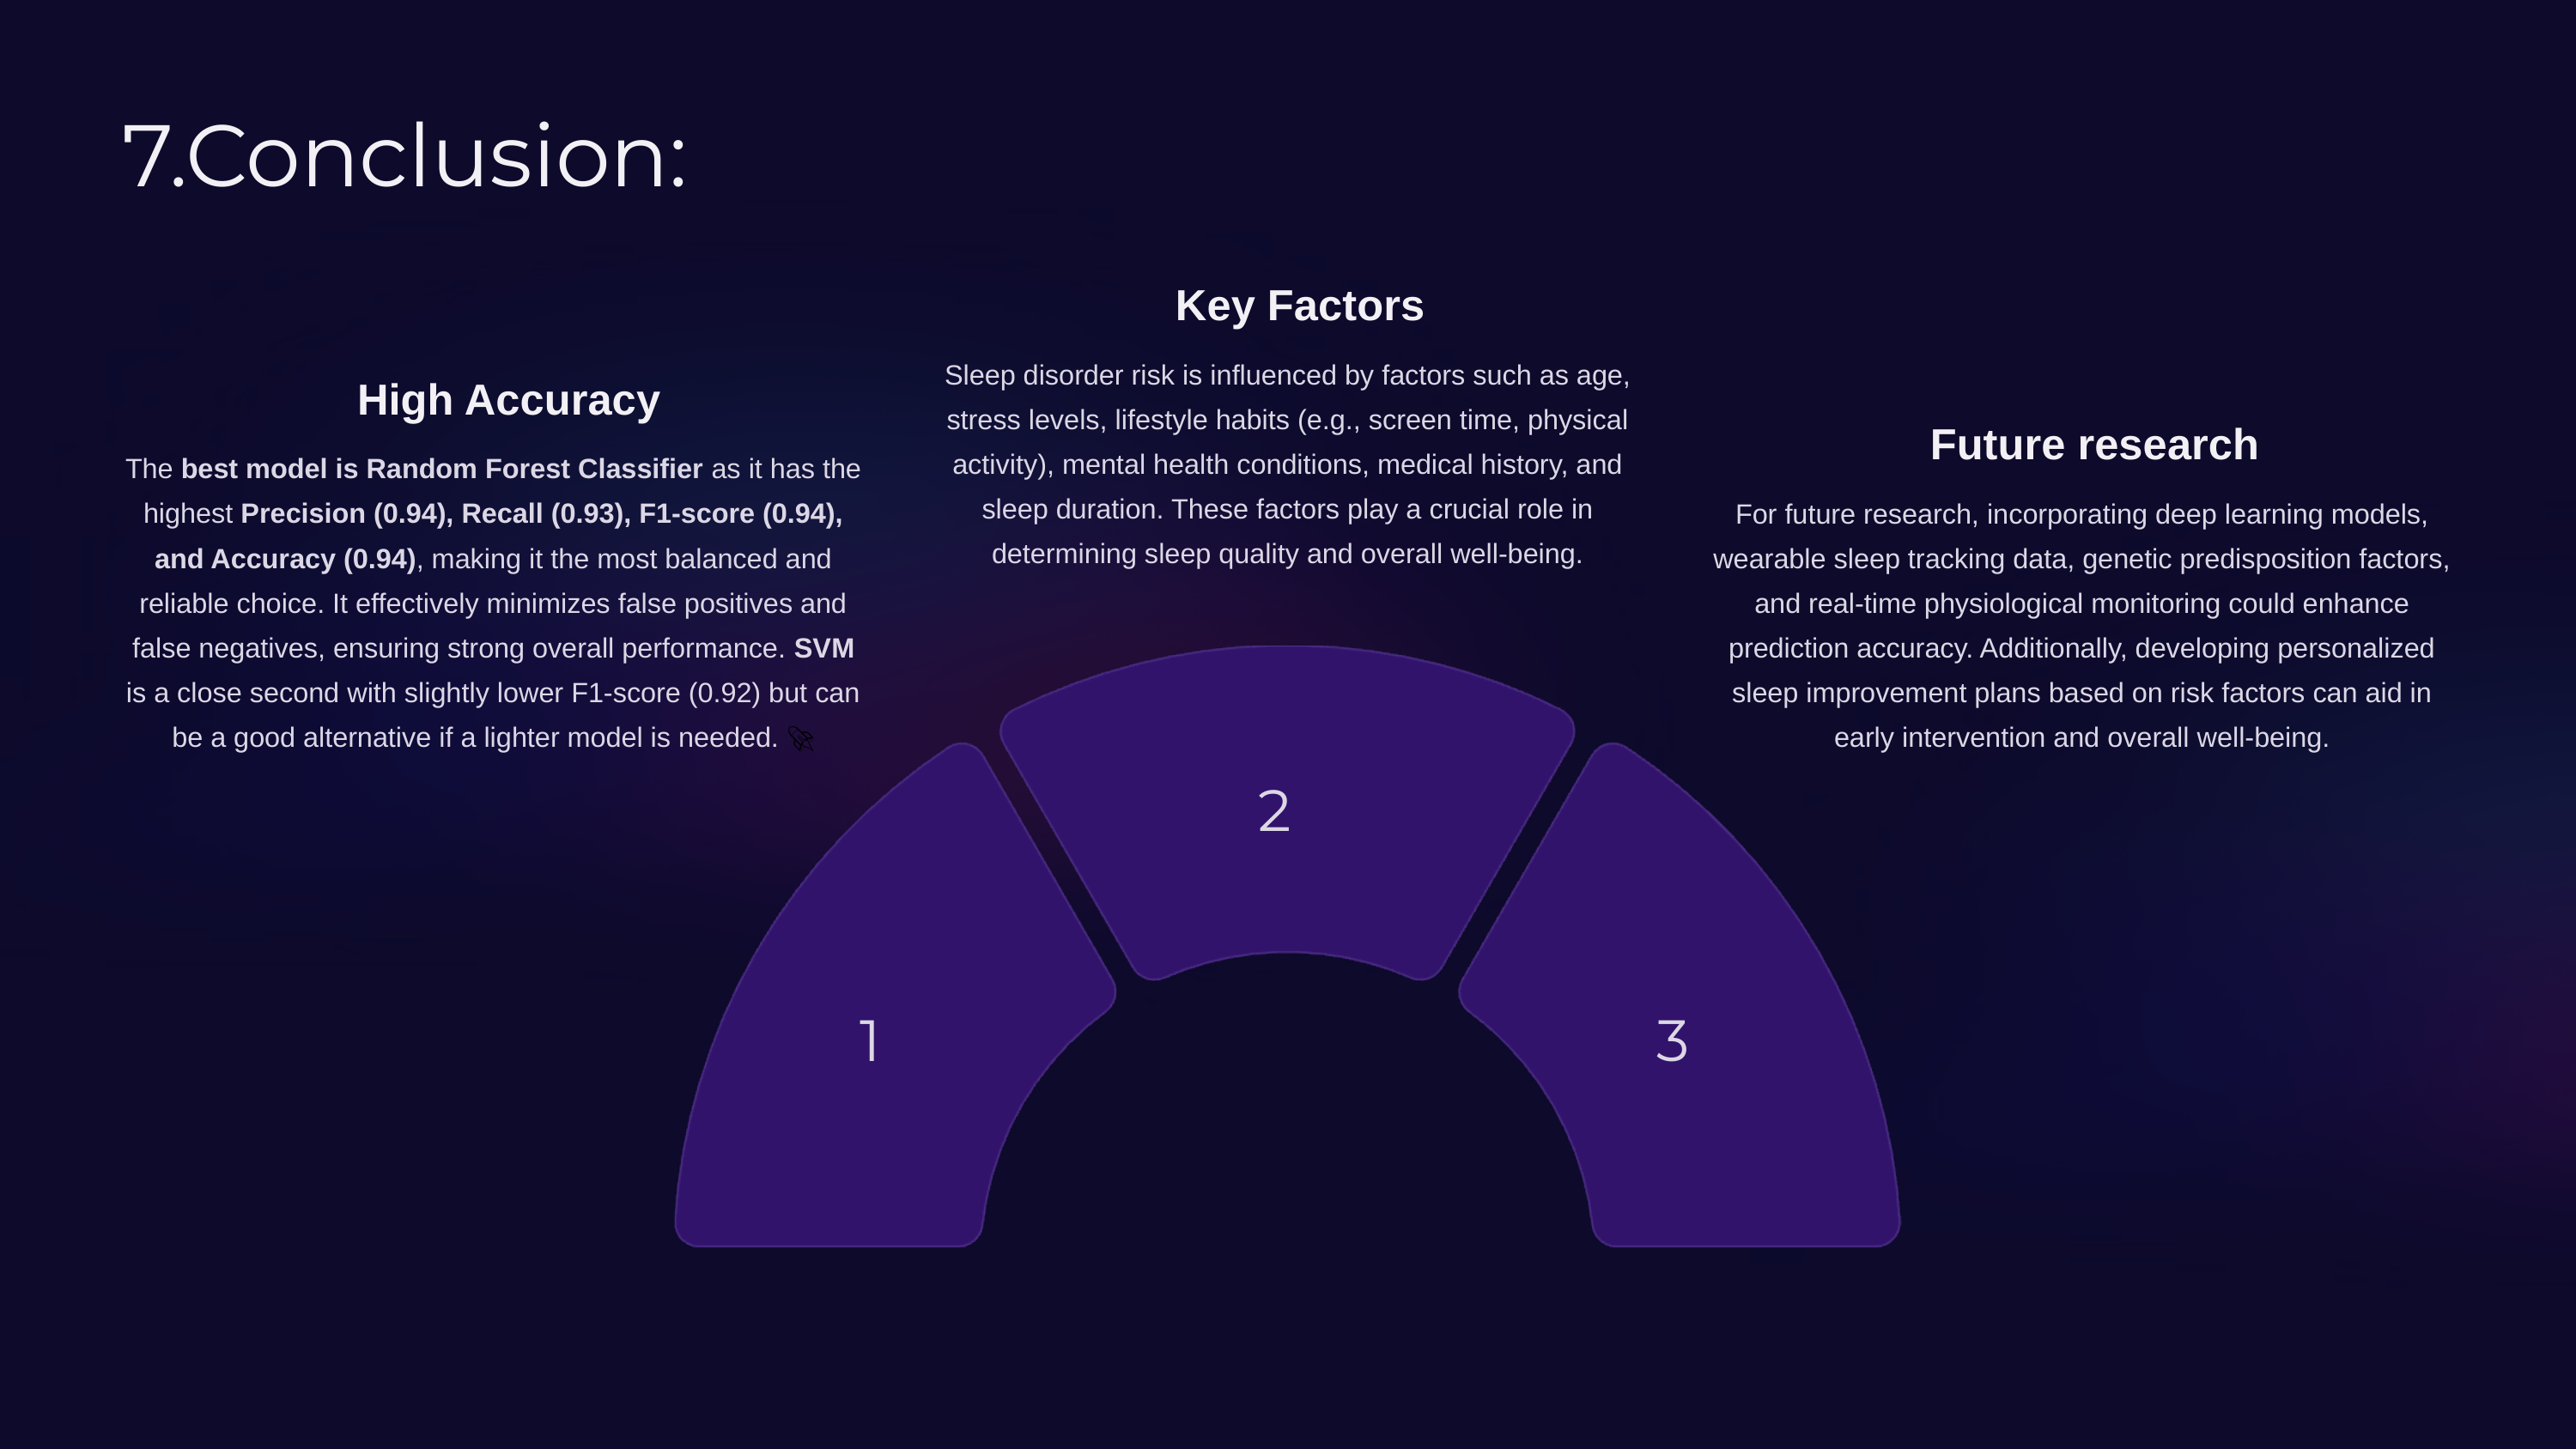

7.Conclusion:

Key Factors

Sleep disorder risk is influenced by factors such as age, stress levels, lifestyle habits (e.g., screen time, physical activity), mental health conditions, medical history, and sleep duration. These factors play a crucial role in determining sleep quality and overall well-being.

High Accuracy

Future research

The best model is Random Forest Classifier as it has the highest Precision (0.94), Recall (0.93), F1-score (0.94), and Accuracy (0.94), making it the most balanced and reliable choice. It effectively minimizes false positives and false negatives, ensuring strong overall performance. SVM is a close second with slightly lower F1-score (0.92) but can be a good alternative if a lighter model is needed. 🚀

For future research, incorporating deep learning models, wearable sleep tracking data, genetic predisposition factors, and real-time physiological monitoring could enhance prediction accuracy. Additionally, developing personalized sleep improvement plans based on risk factors can aid in early intervention and overall well-being.

2

1

3